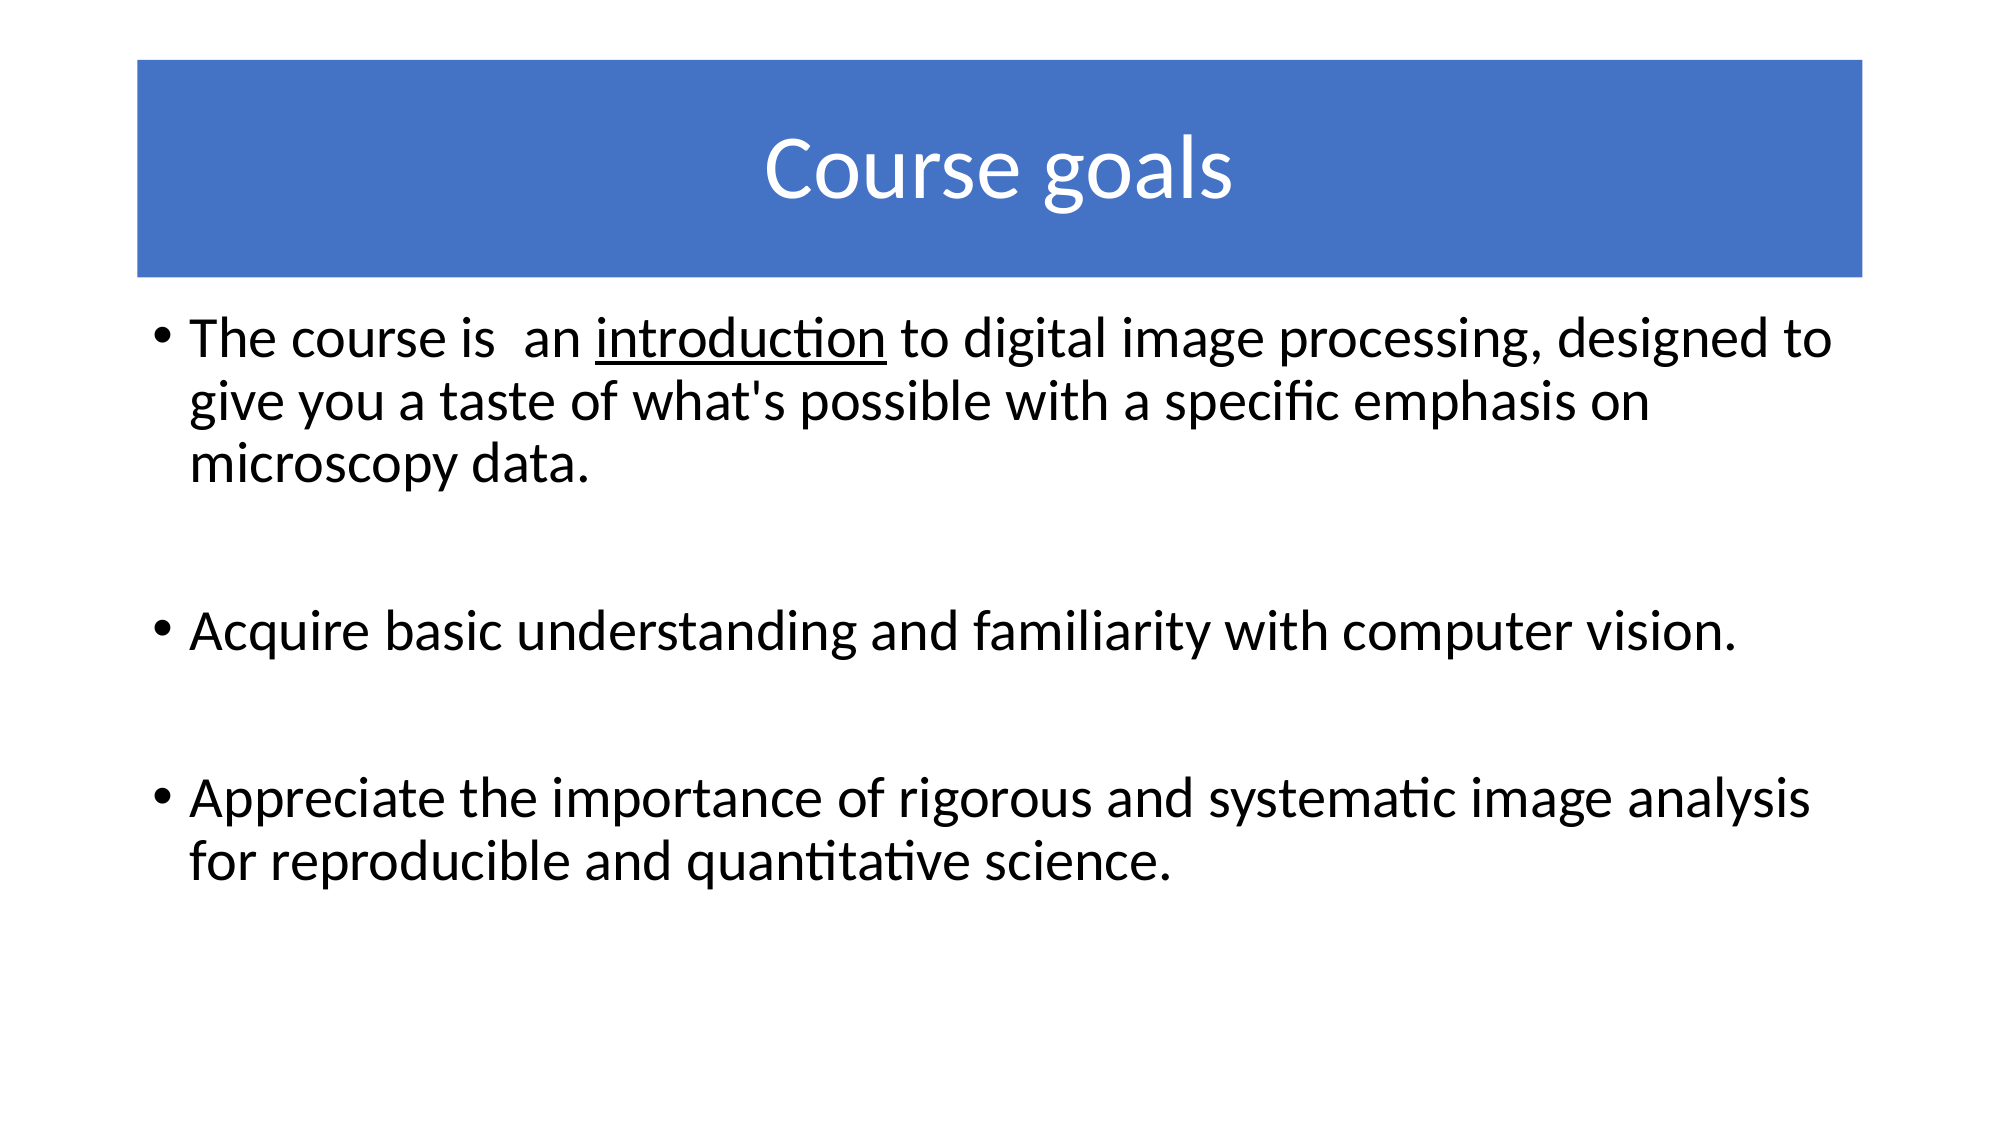

# Course goals
The course is  an introduction to digital image processing, designed to give you a taste of what's possible with a specific emphasis on microscopy data.

Acquire basic understanding and familiarity with computer vision.

Appreciate the importance of rigorous and systematic image analysis for reproducible and quantitative science.